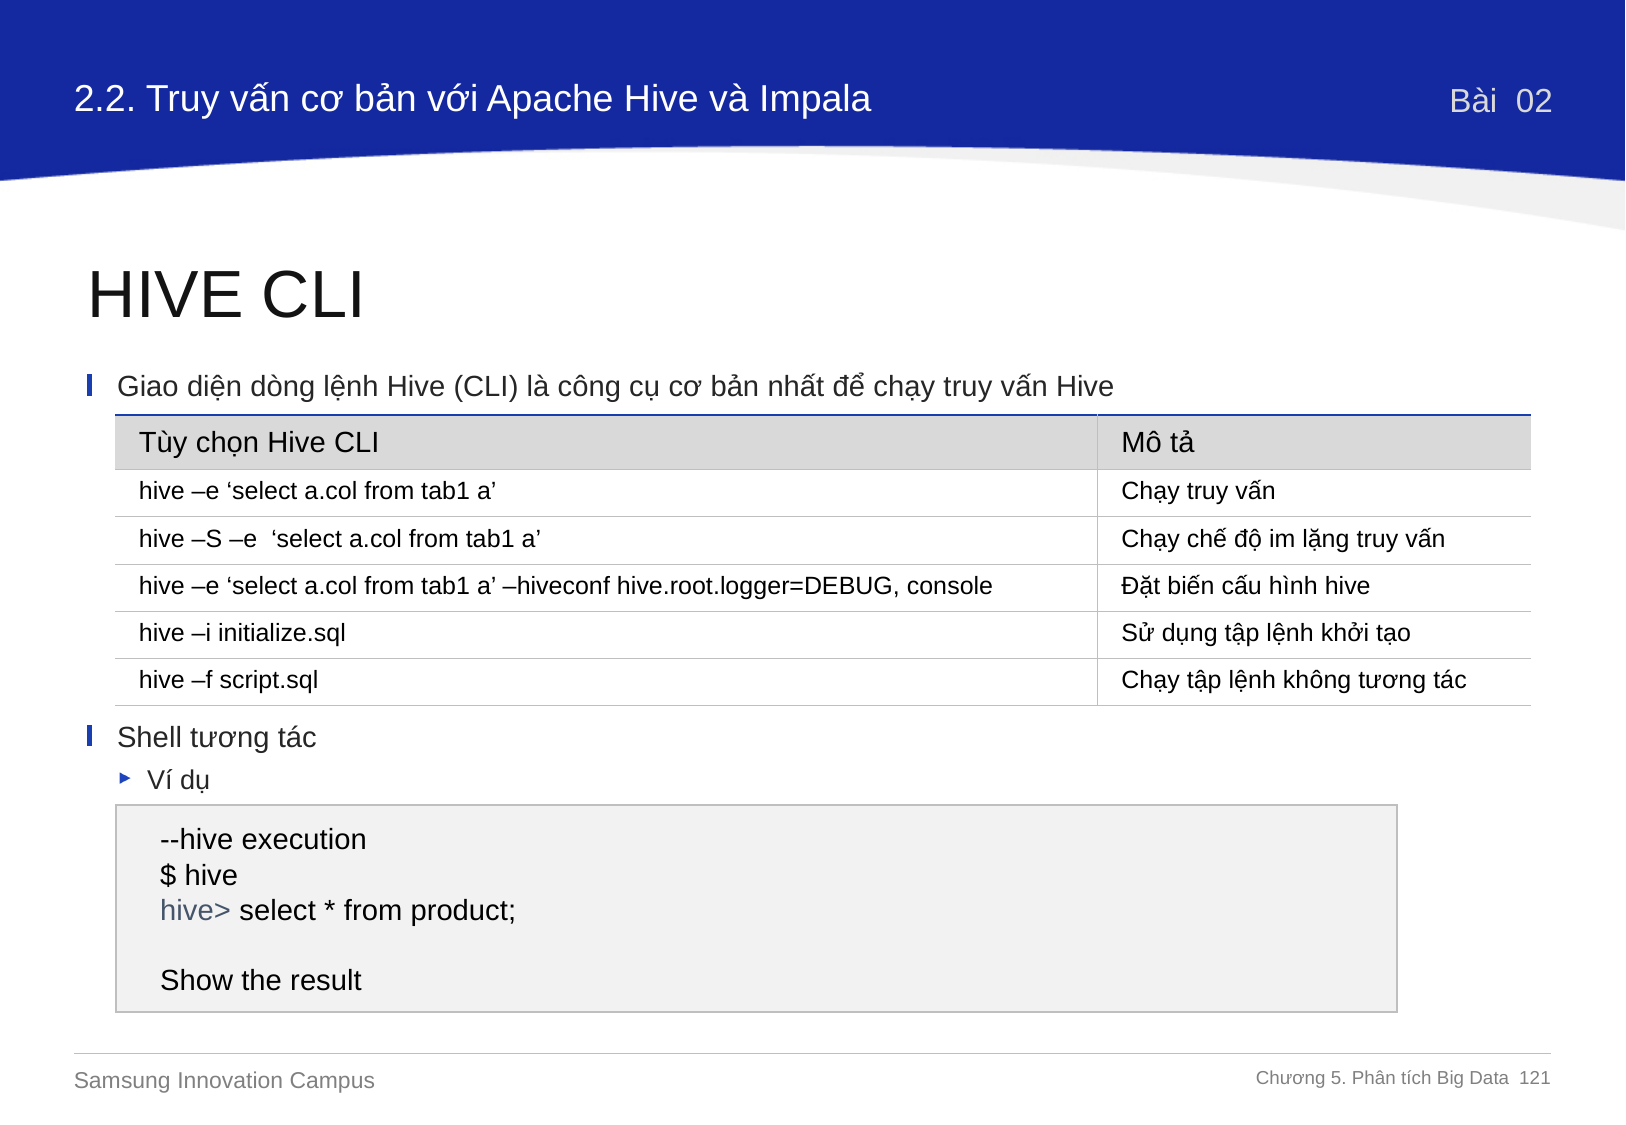

2.2. Truy vấn cơ bản với Apache Hive và Impala
Bài  02
HIVE CLI
Giao diện dòng lệnh Hive (CLI) là công cụ cơ bản nhất để chạy truy vấn Hive

Shell tương tác
Ví dụ

| Tùy chọn Hive CLI | Mô tả |
| --- | --- |
| hive –e ‘select a.col from tab1 a’ | Chạy truy vấn |
| hive –S –e ‘select a.col from tab1 a’ | Chạy chế độ im lặng truy vấn |
| hive –e ‘select a.col from tab1 a’ –hiveconf hive.root.logger=DEBUG, console | Đặt biến cấu hình hive |
| hive –i initialize.sql | Sử dụng tập lệnh khởi tạo |
| hive –f script.sql | Chạy tập lệnh không tương tác |
--hive execution
$ hive
hive> select * from product;

Show the result